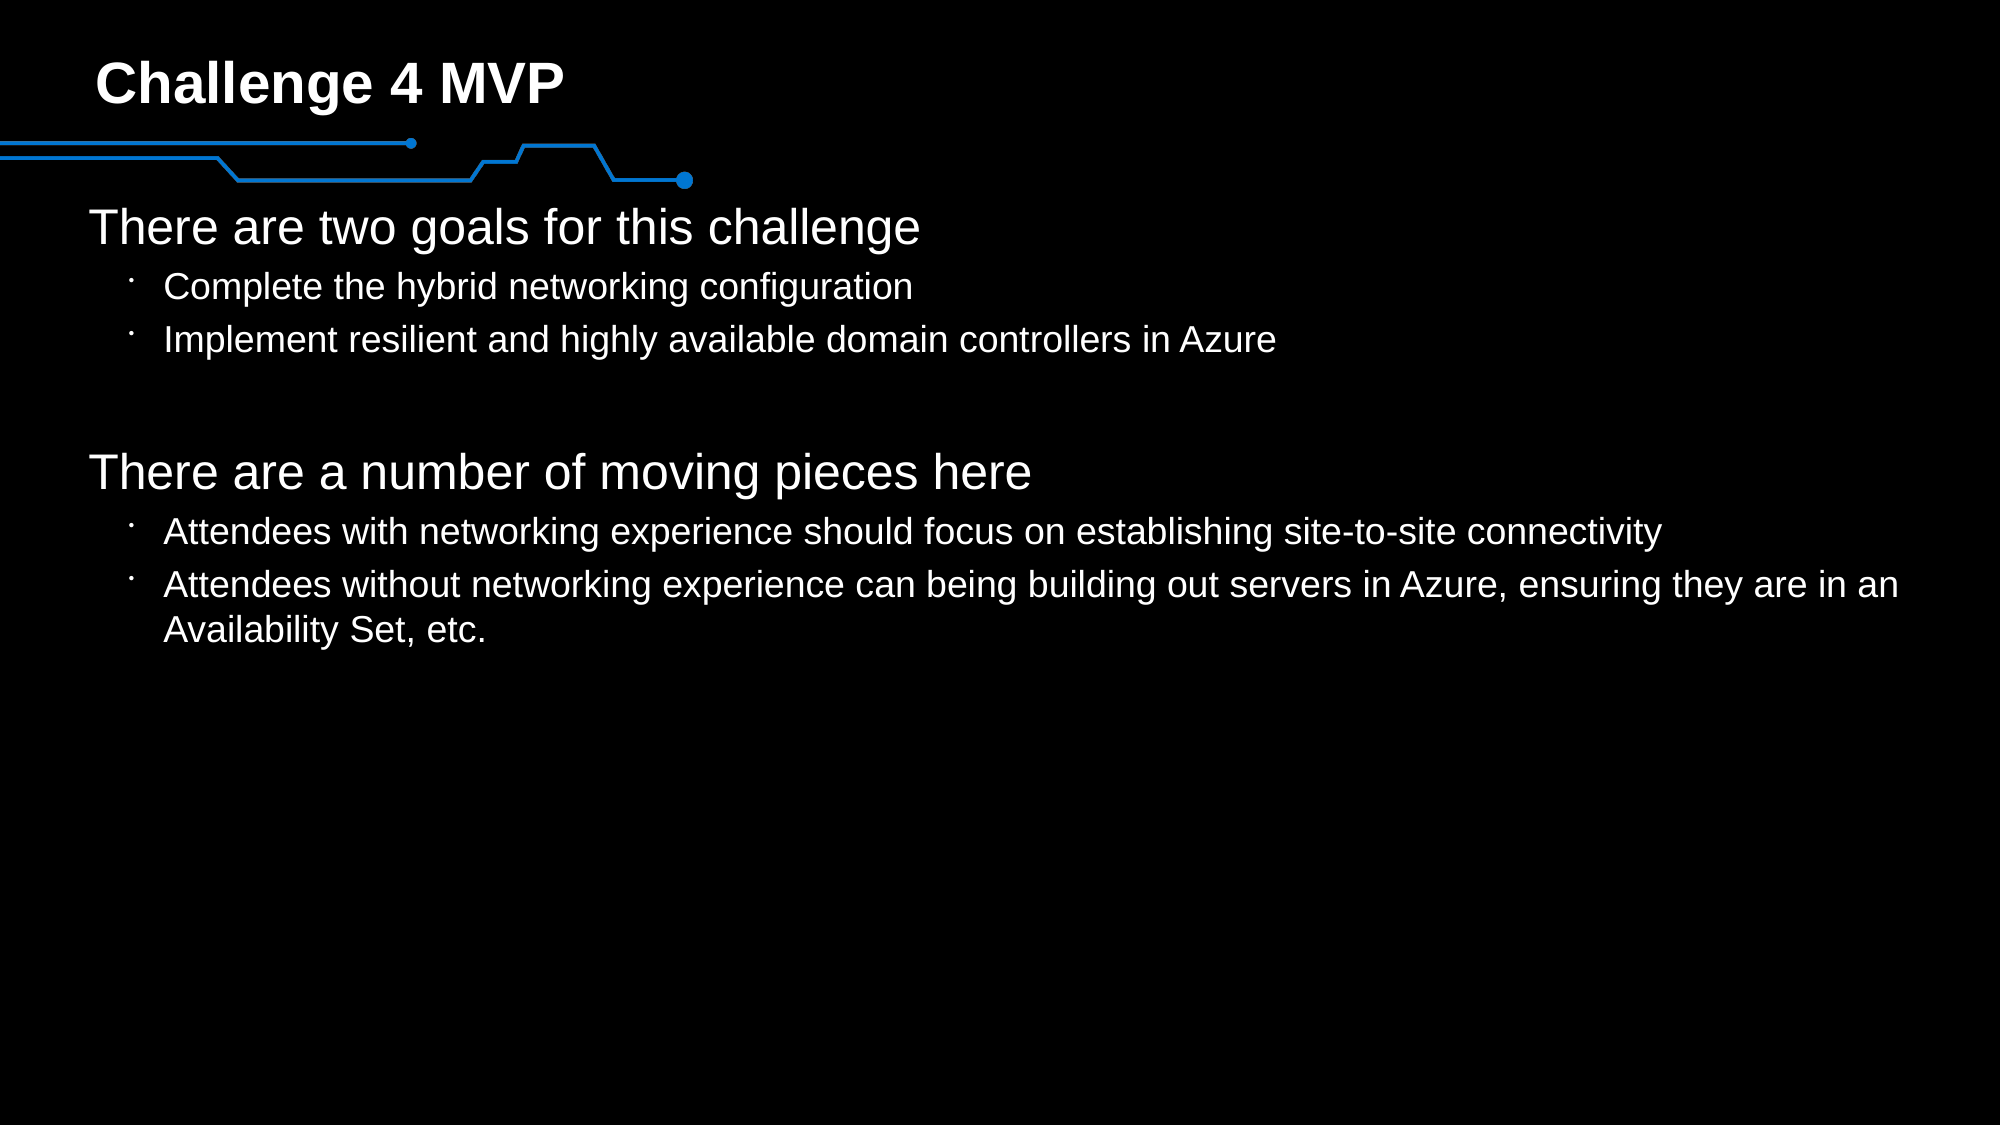

# Challenge 4 MVP
There are two goals for this challenge
Complete the hybrid networking configuration
Implement resilient and highly available domain controllers in Azure

There are a number of moving pieces here
Attendees with networking experience should focus on establishing site-to-site connectivity
Attendees without networking experience can being building out servers in Azure, ensuring they are in an Availability Set, etc.